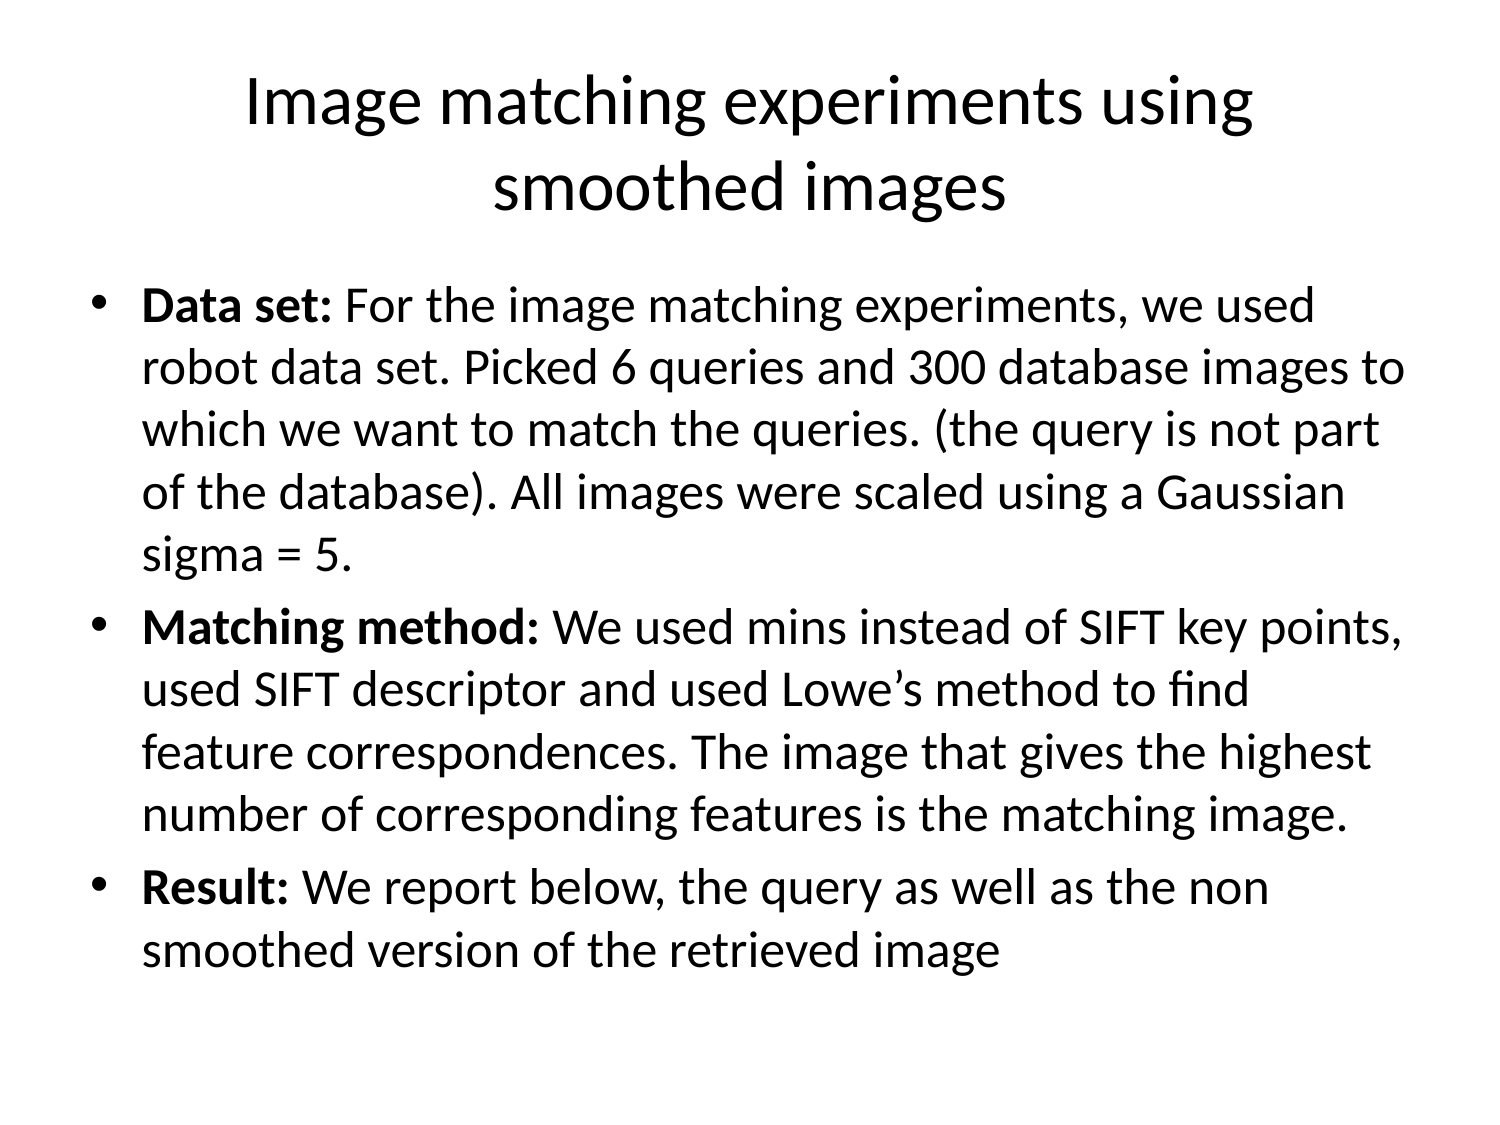

# Image matching experiments using smoothed images
Data set: For the image matching experiments, we used robot data set. Picked 6 queries and 300 database images to which we want to match the queries. (the query is not part of the database). All images were scaled using a Gaussian sigma = 5.
Matching method: We used mins instead of SIFT key points, used SIFT descriptor and used Lowe’s method to find feature correspondences. The image that gives the highest number of corresponding features is the matching image.
Result: We report below, the query as well as the non smoothed version of the retrieved image